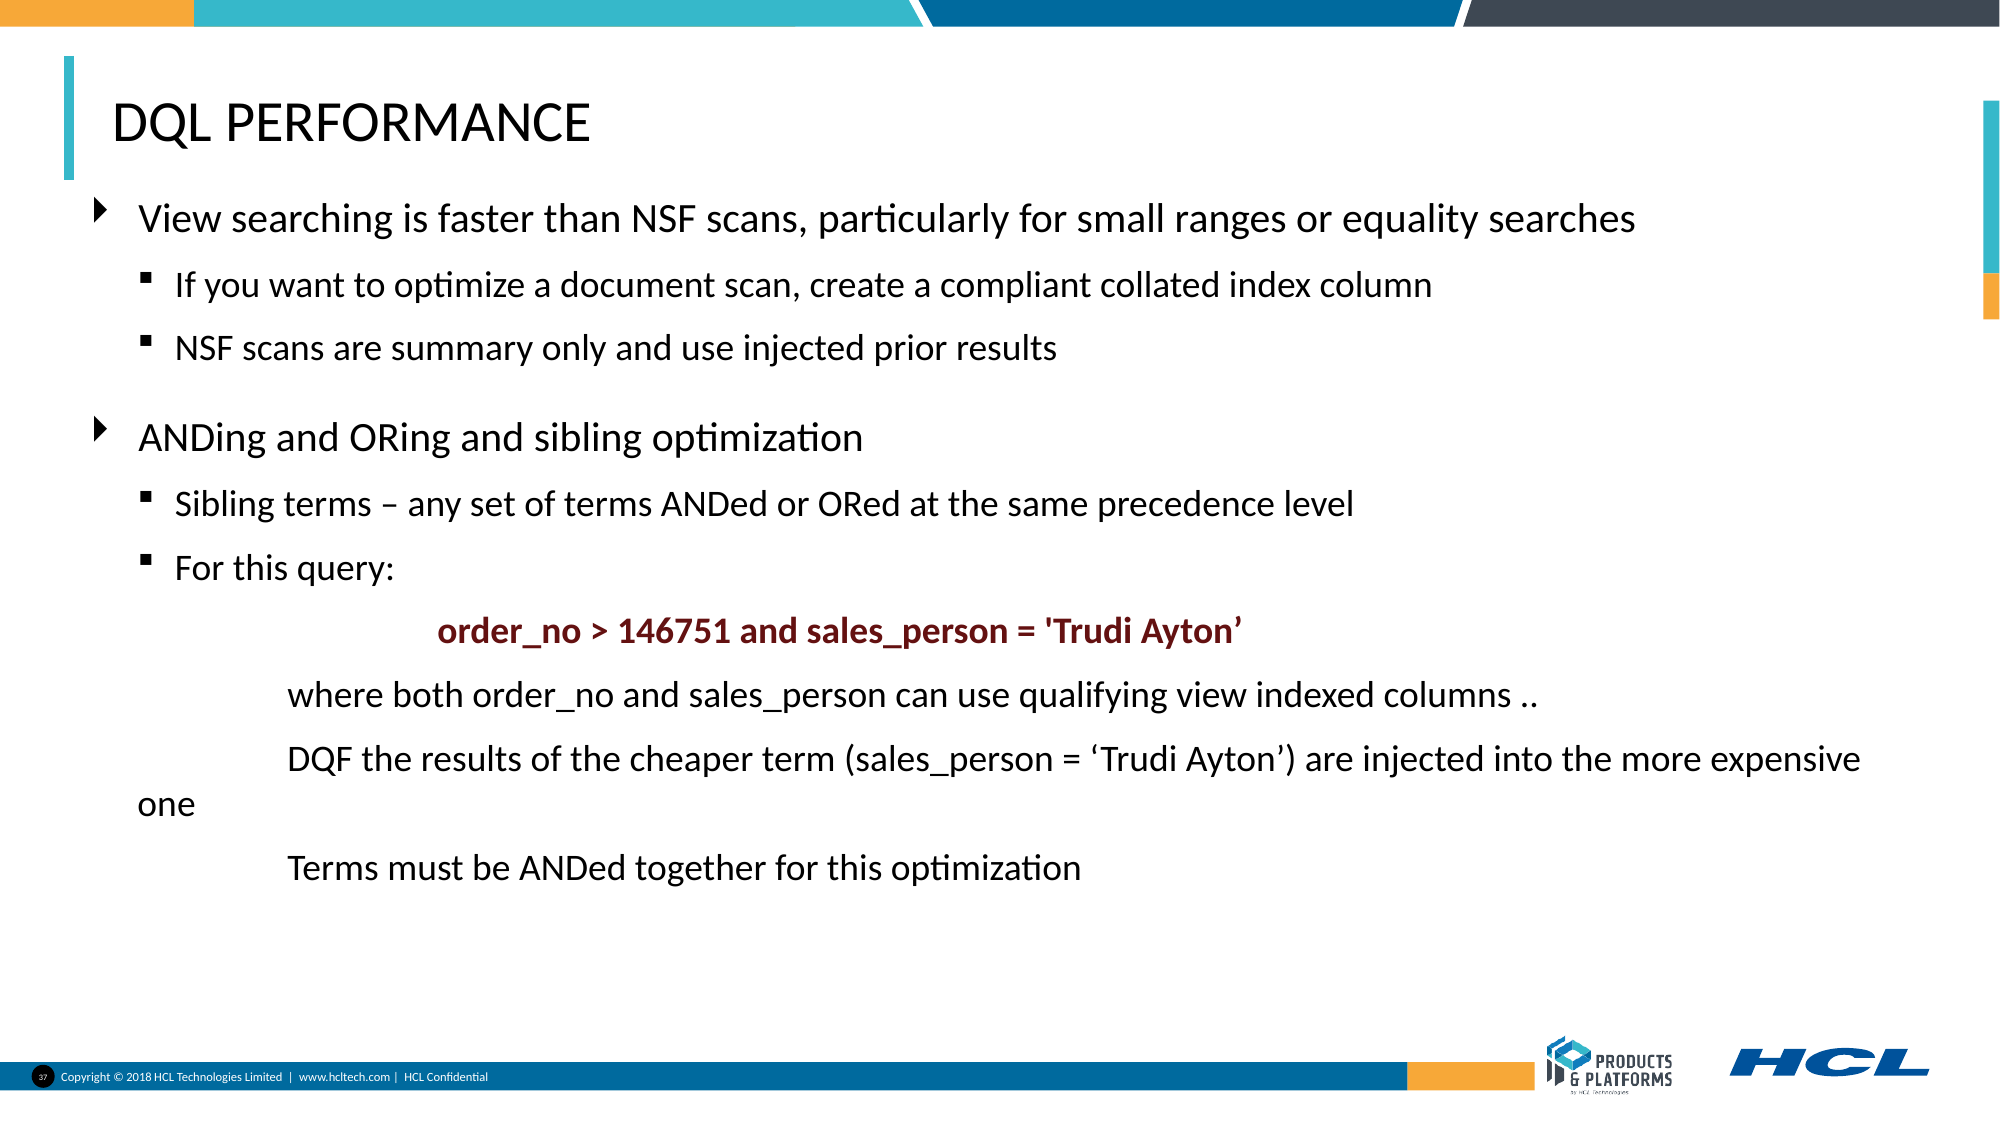

# DQL performance
View searching is faster than NSF scans, particularly for small ranges or equality searches
If you want to optimize a document scan, create a compliant collated index column
NSF scans are summary only and use injected prior results
ANDing and ORing and sibling optimization
Sibling terms – any set of terms ANDed or ORed at the same precedence level
For this query:
		order_no > 146751 and sales_person = 'Trudi Ayton’
	where both order_no and sales_person can use qualifying view indexed columns ..
	DQF the results of the cheaper term (sales_person = ‘Trudi Ayton’) are injected into the more expensive one
	Terms must be ANDed together for this optimization